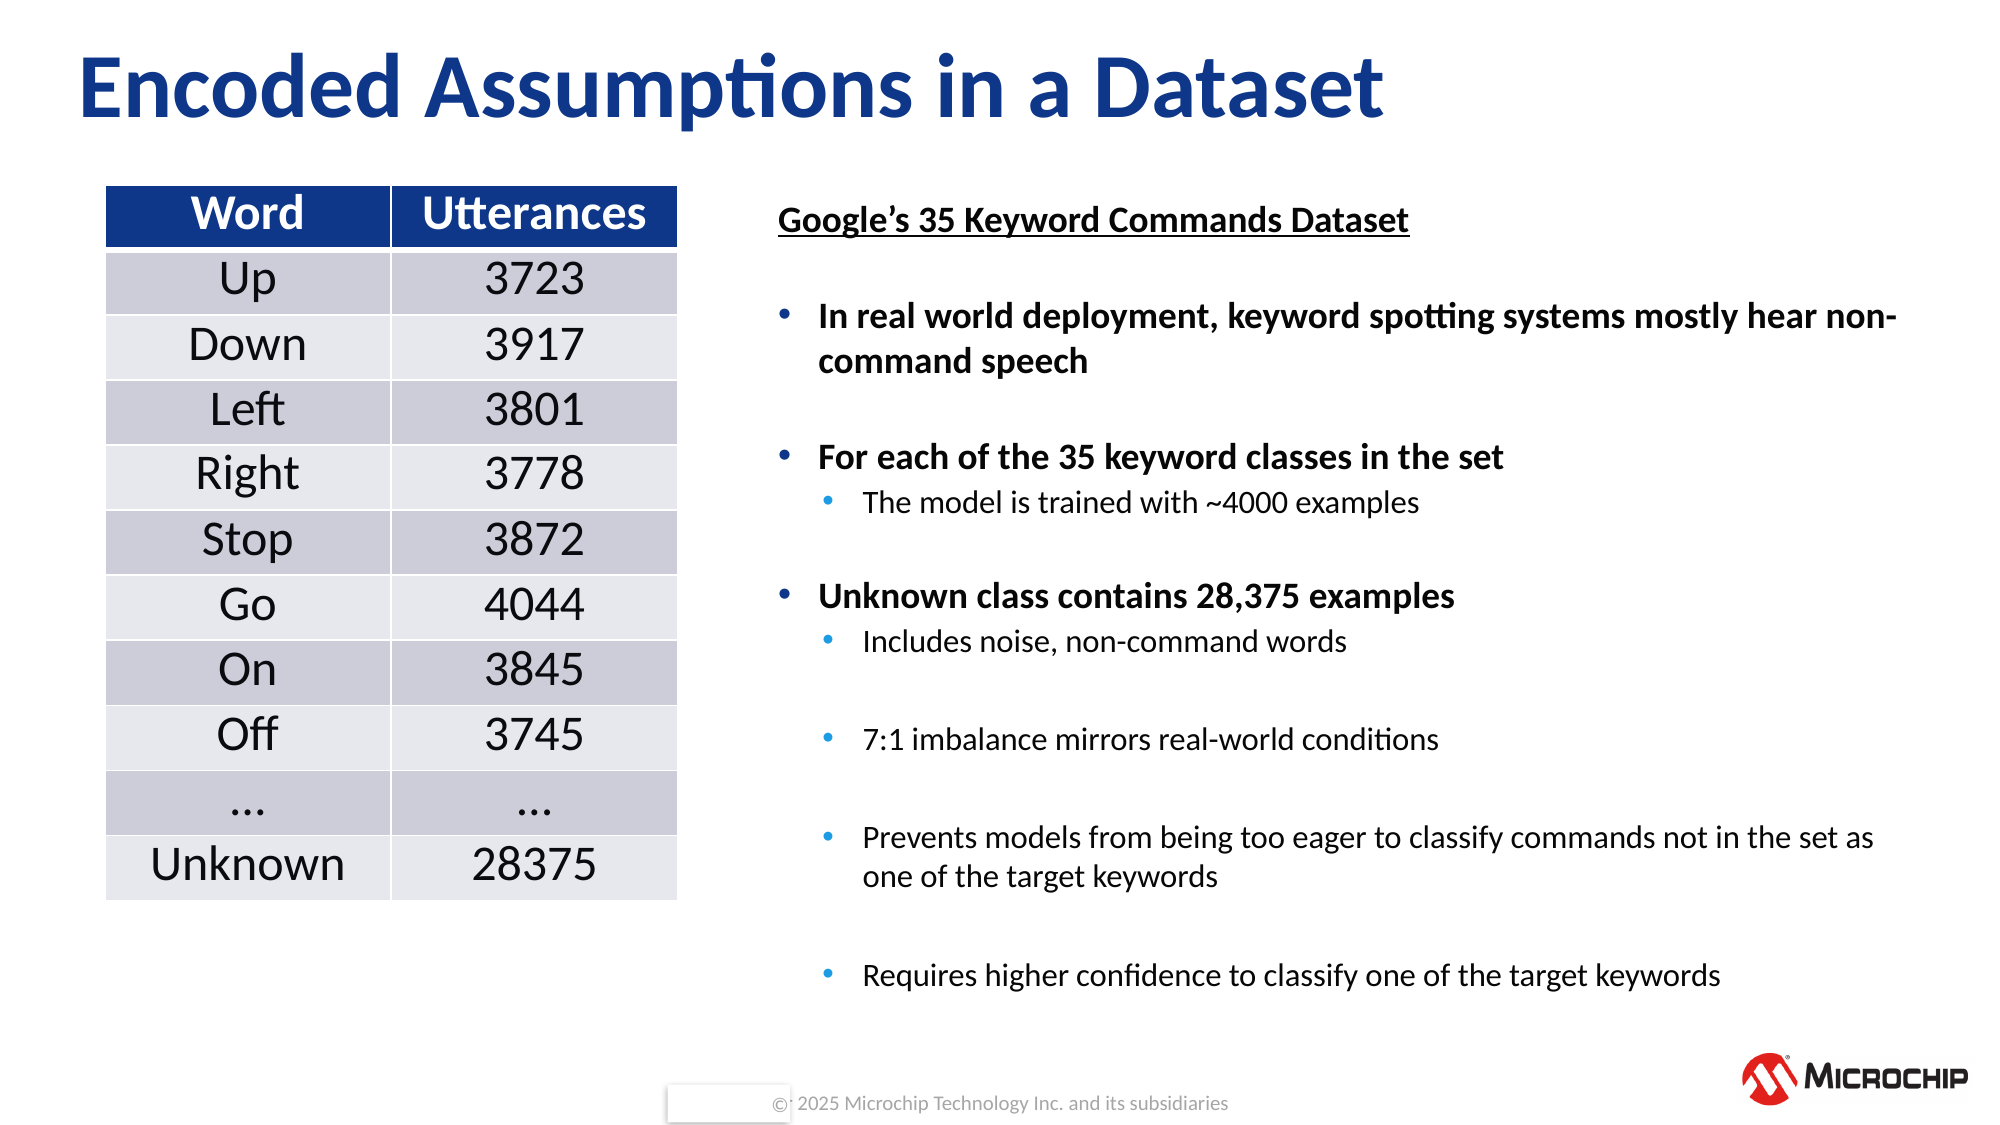

# Encoded Assumptions in a Dataset
| Word | Utterances |
| --- | --- |
| Up | 3723 |
| Down | 3917 |
| Left | 3801 |
| Right | 3778 |
| Stop | 3872 |
| Go | 4044 |
| On | 3845 |
| Off | 3745 |
| … | … |
| Unknown | 28375 |
Google’s 35 Keyword Commands Dataset

In real world deployment, keyword spotting systems mostly hear non-command speech

For each of the 35 keyword classes in the set
The model is trained with ~4000 examples

Unknown class contains 28,375 examples
Includes noise, non-command words

7:1 imbalance mirrors real-world conditions

Prevents models from being too eager to classify commands not in the set as one of the target keywords

Requires higher confidence to classify one of the target keywords